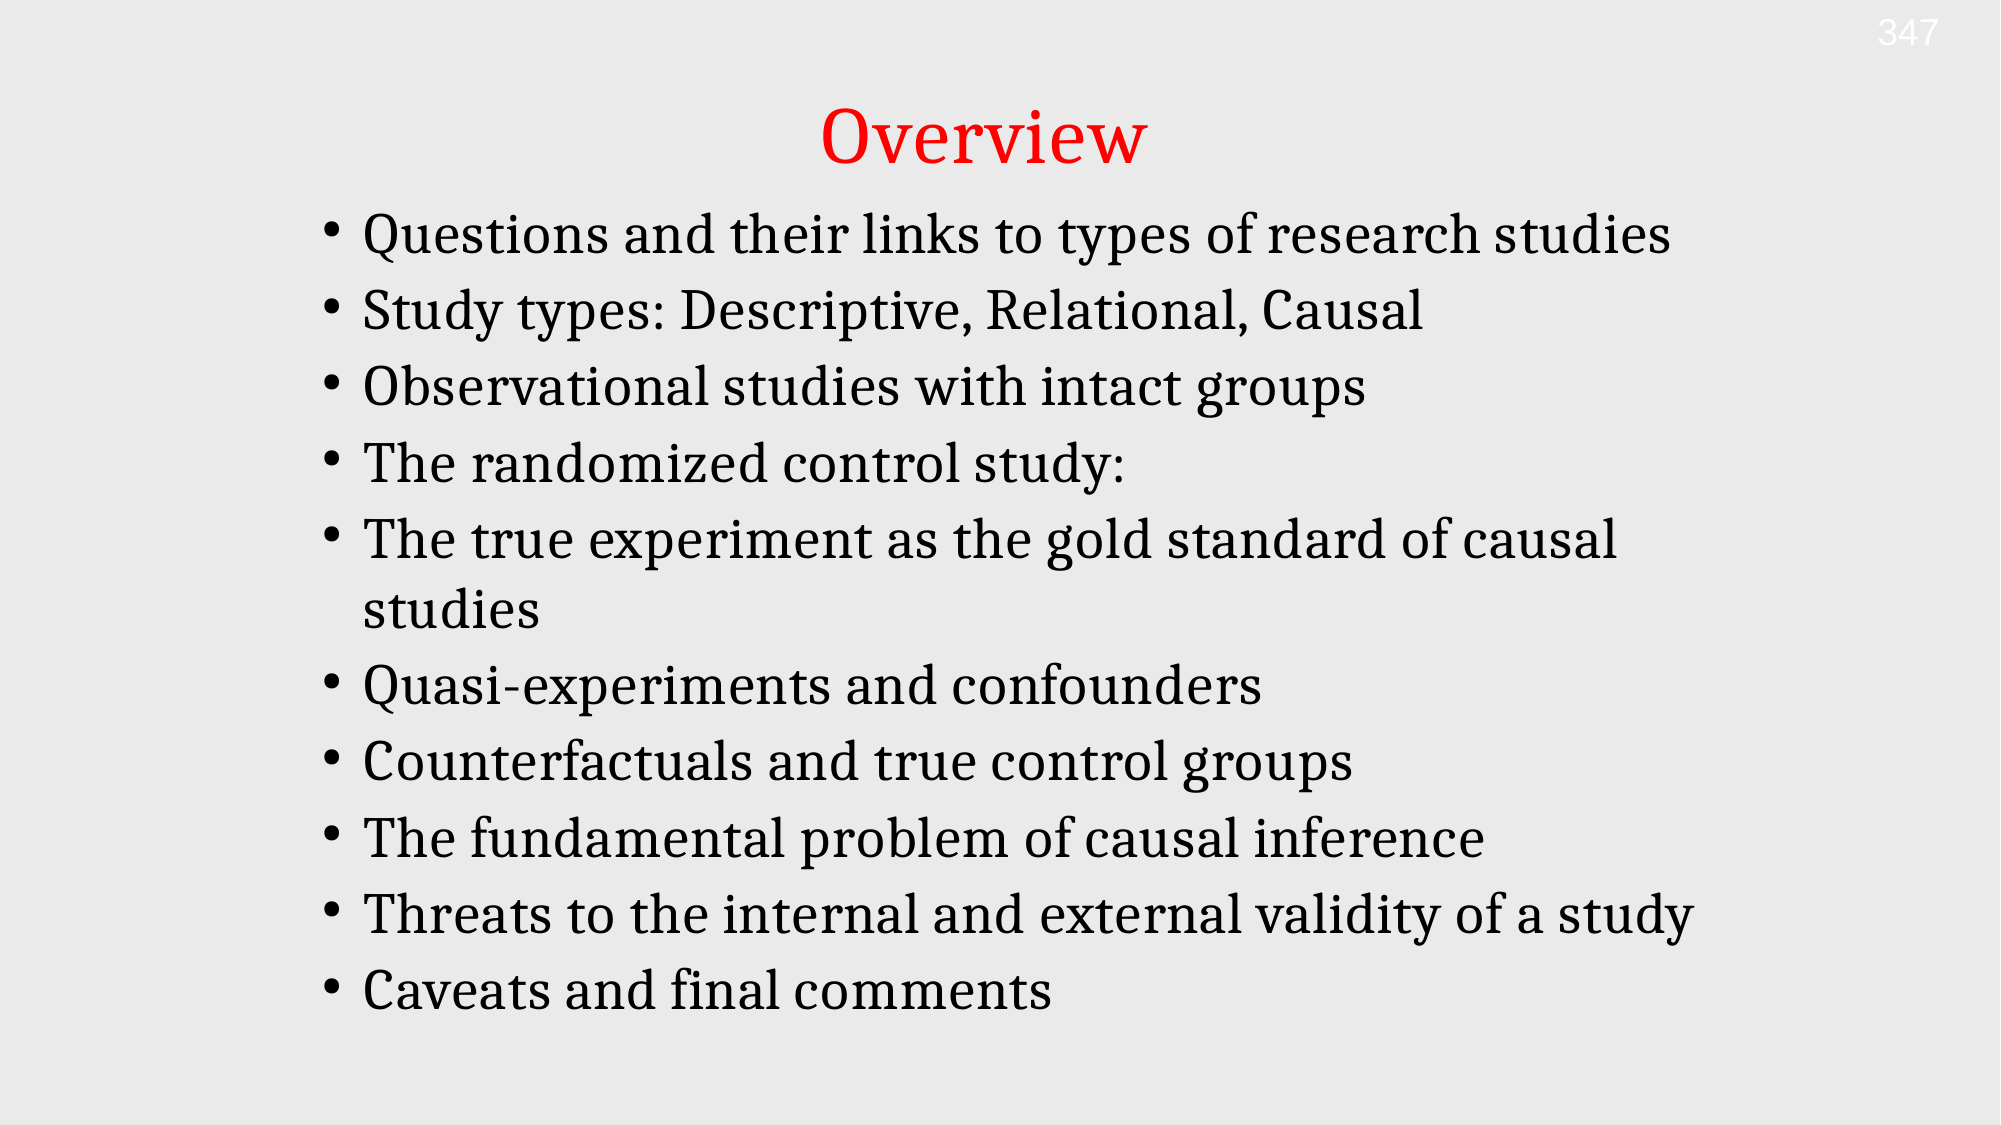

347
# Overview
Questions and their links to types of research studies
Study types: Descriptive, Relational, Causal
Observational studies with intact groups
The randomized control study:
The true experiment as the gold standard of causal studies
Quasi-experiments and confounders
Counterfactuals and true control groups
The fundamental problem of causal inference
Threats to the internal and external validity of a study
Caveats and final comments